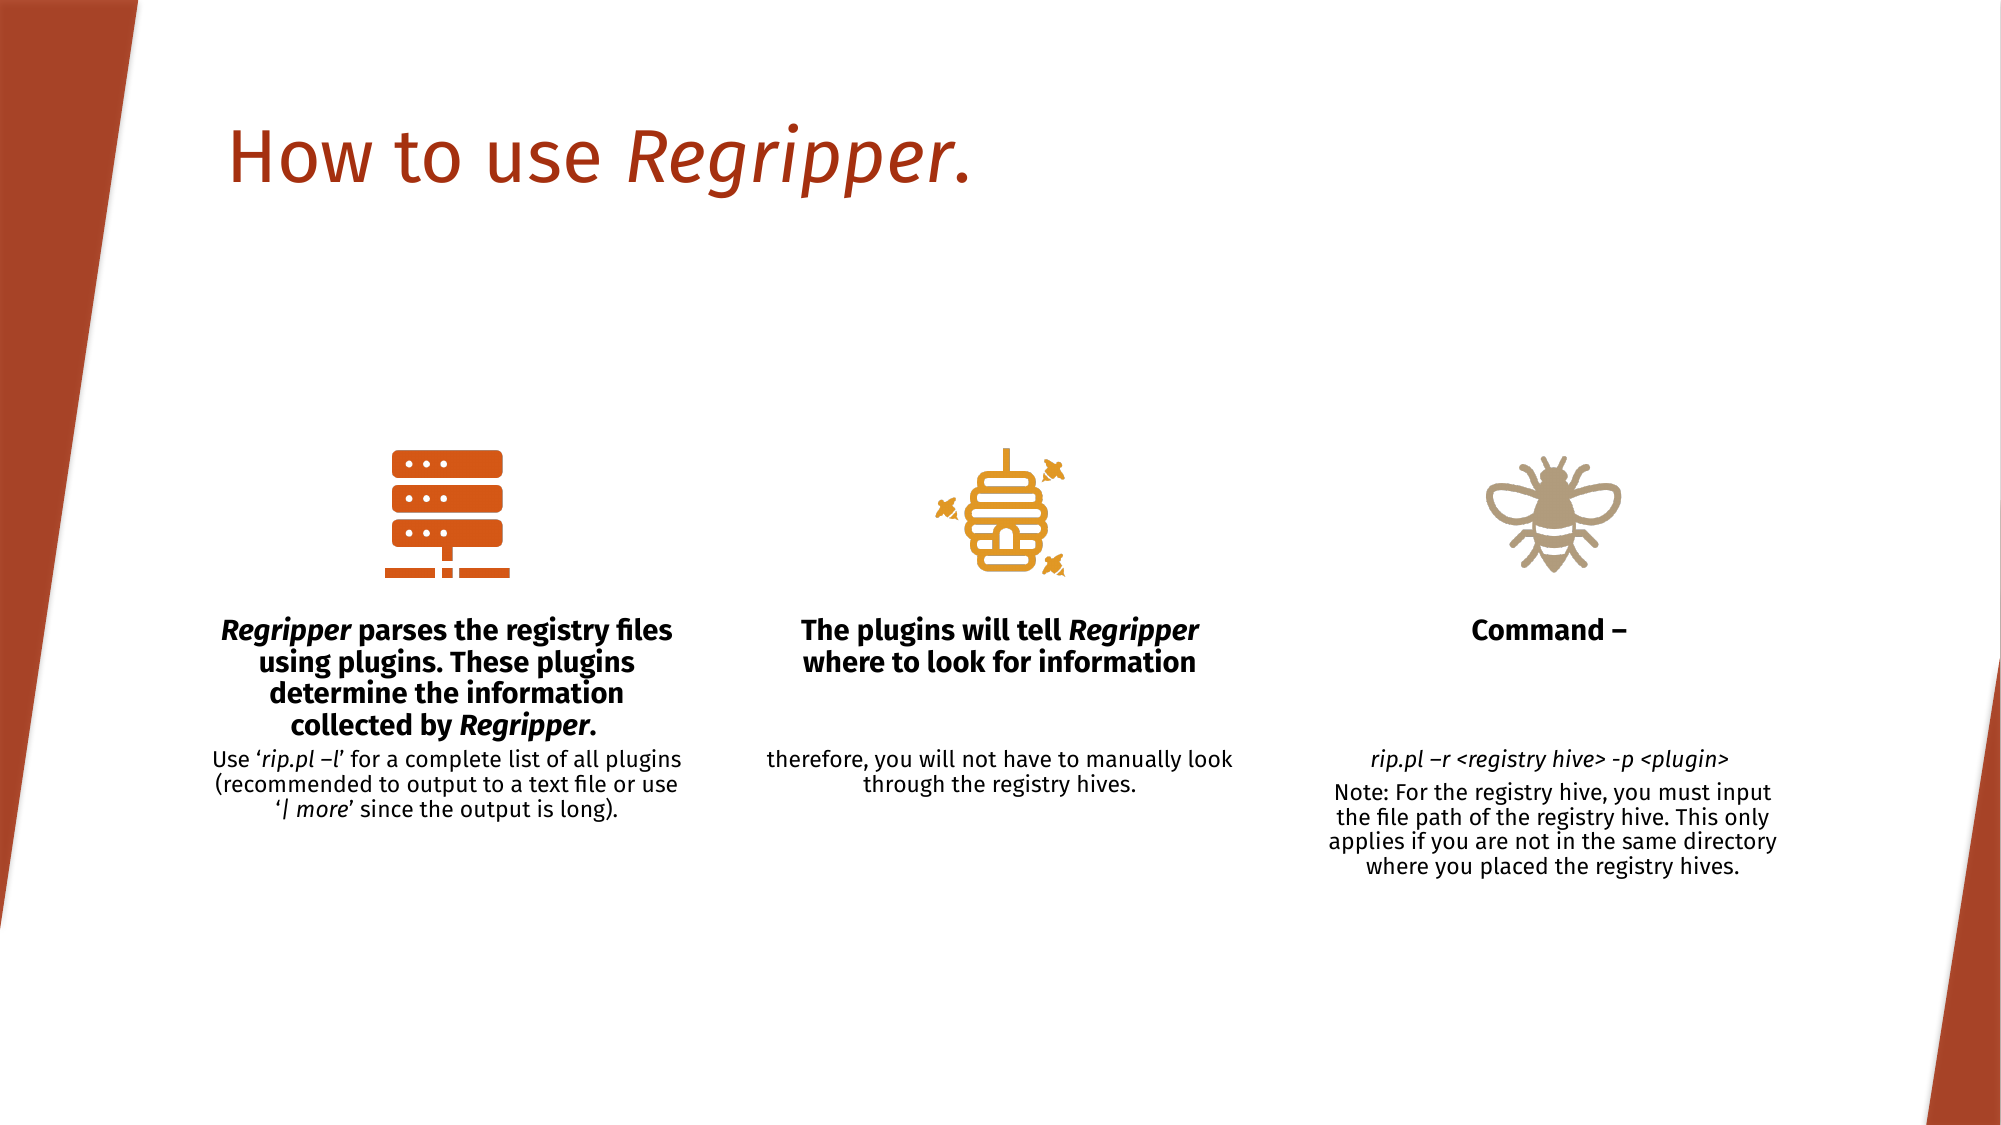

# How to use Regripper.
Regripper parses the registry files using plugins. These plugins determine the information collected by Regripper.
Use ‘rip.pl –l’ for a complete list of all plugins (recommended to output to a text file or use ‘| more’ since the output is long).
The plugins will tell Regripper where to look for information
therefore, you will not have to manually look through the registry hives.
Command –
rip.pl –r <registry hive> -p <plugin>
Note: For the registry hive, you must input the file path of the registry hive. This only applies if you are not in the same directory where you placed the registry hives.